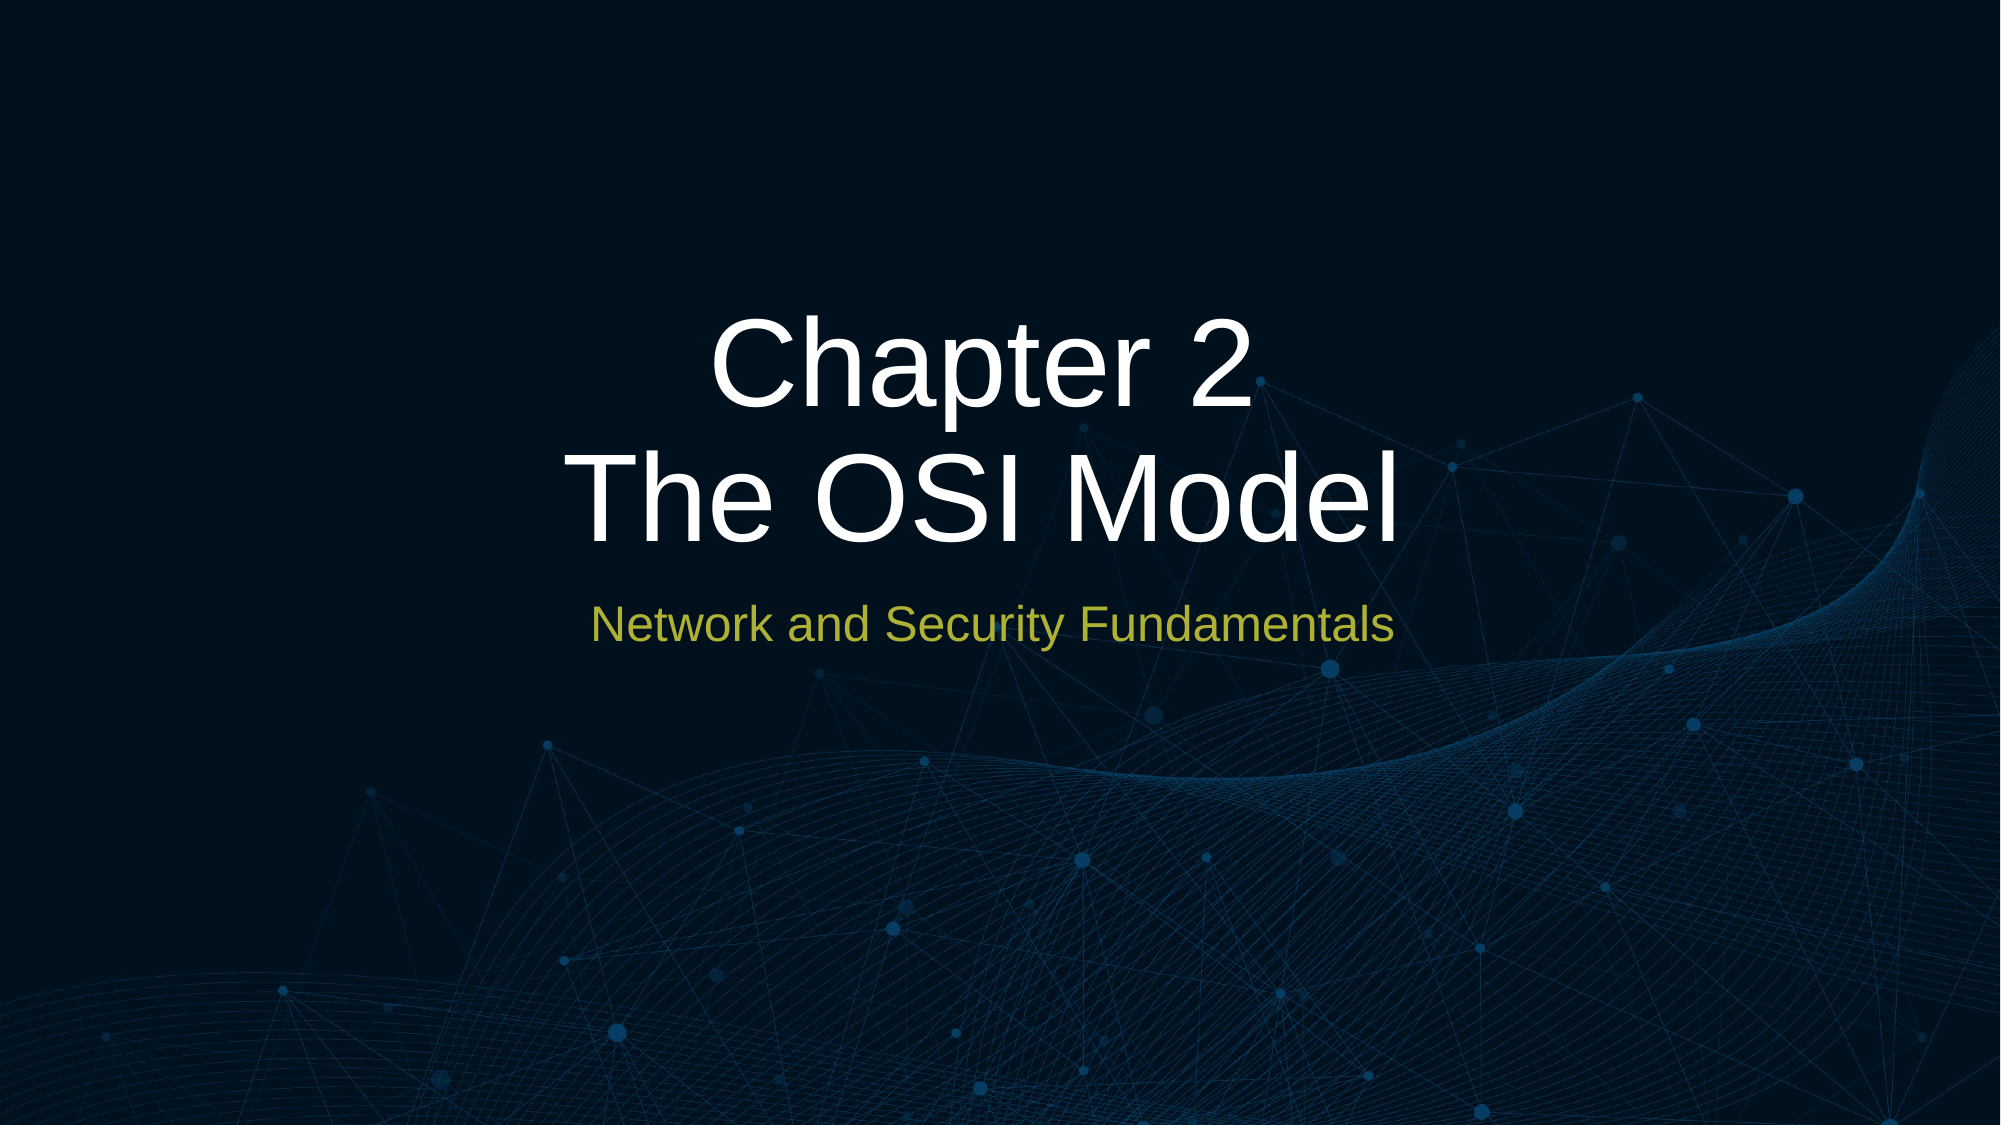

# Chapter 2 The OSI Model
Network and Security Fundamentals